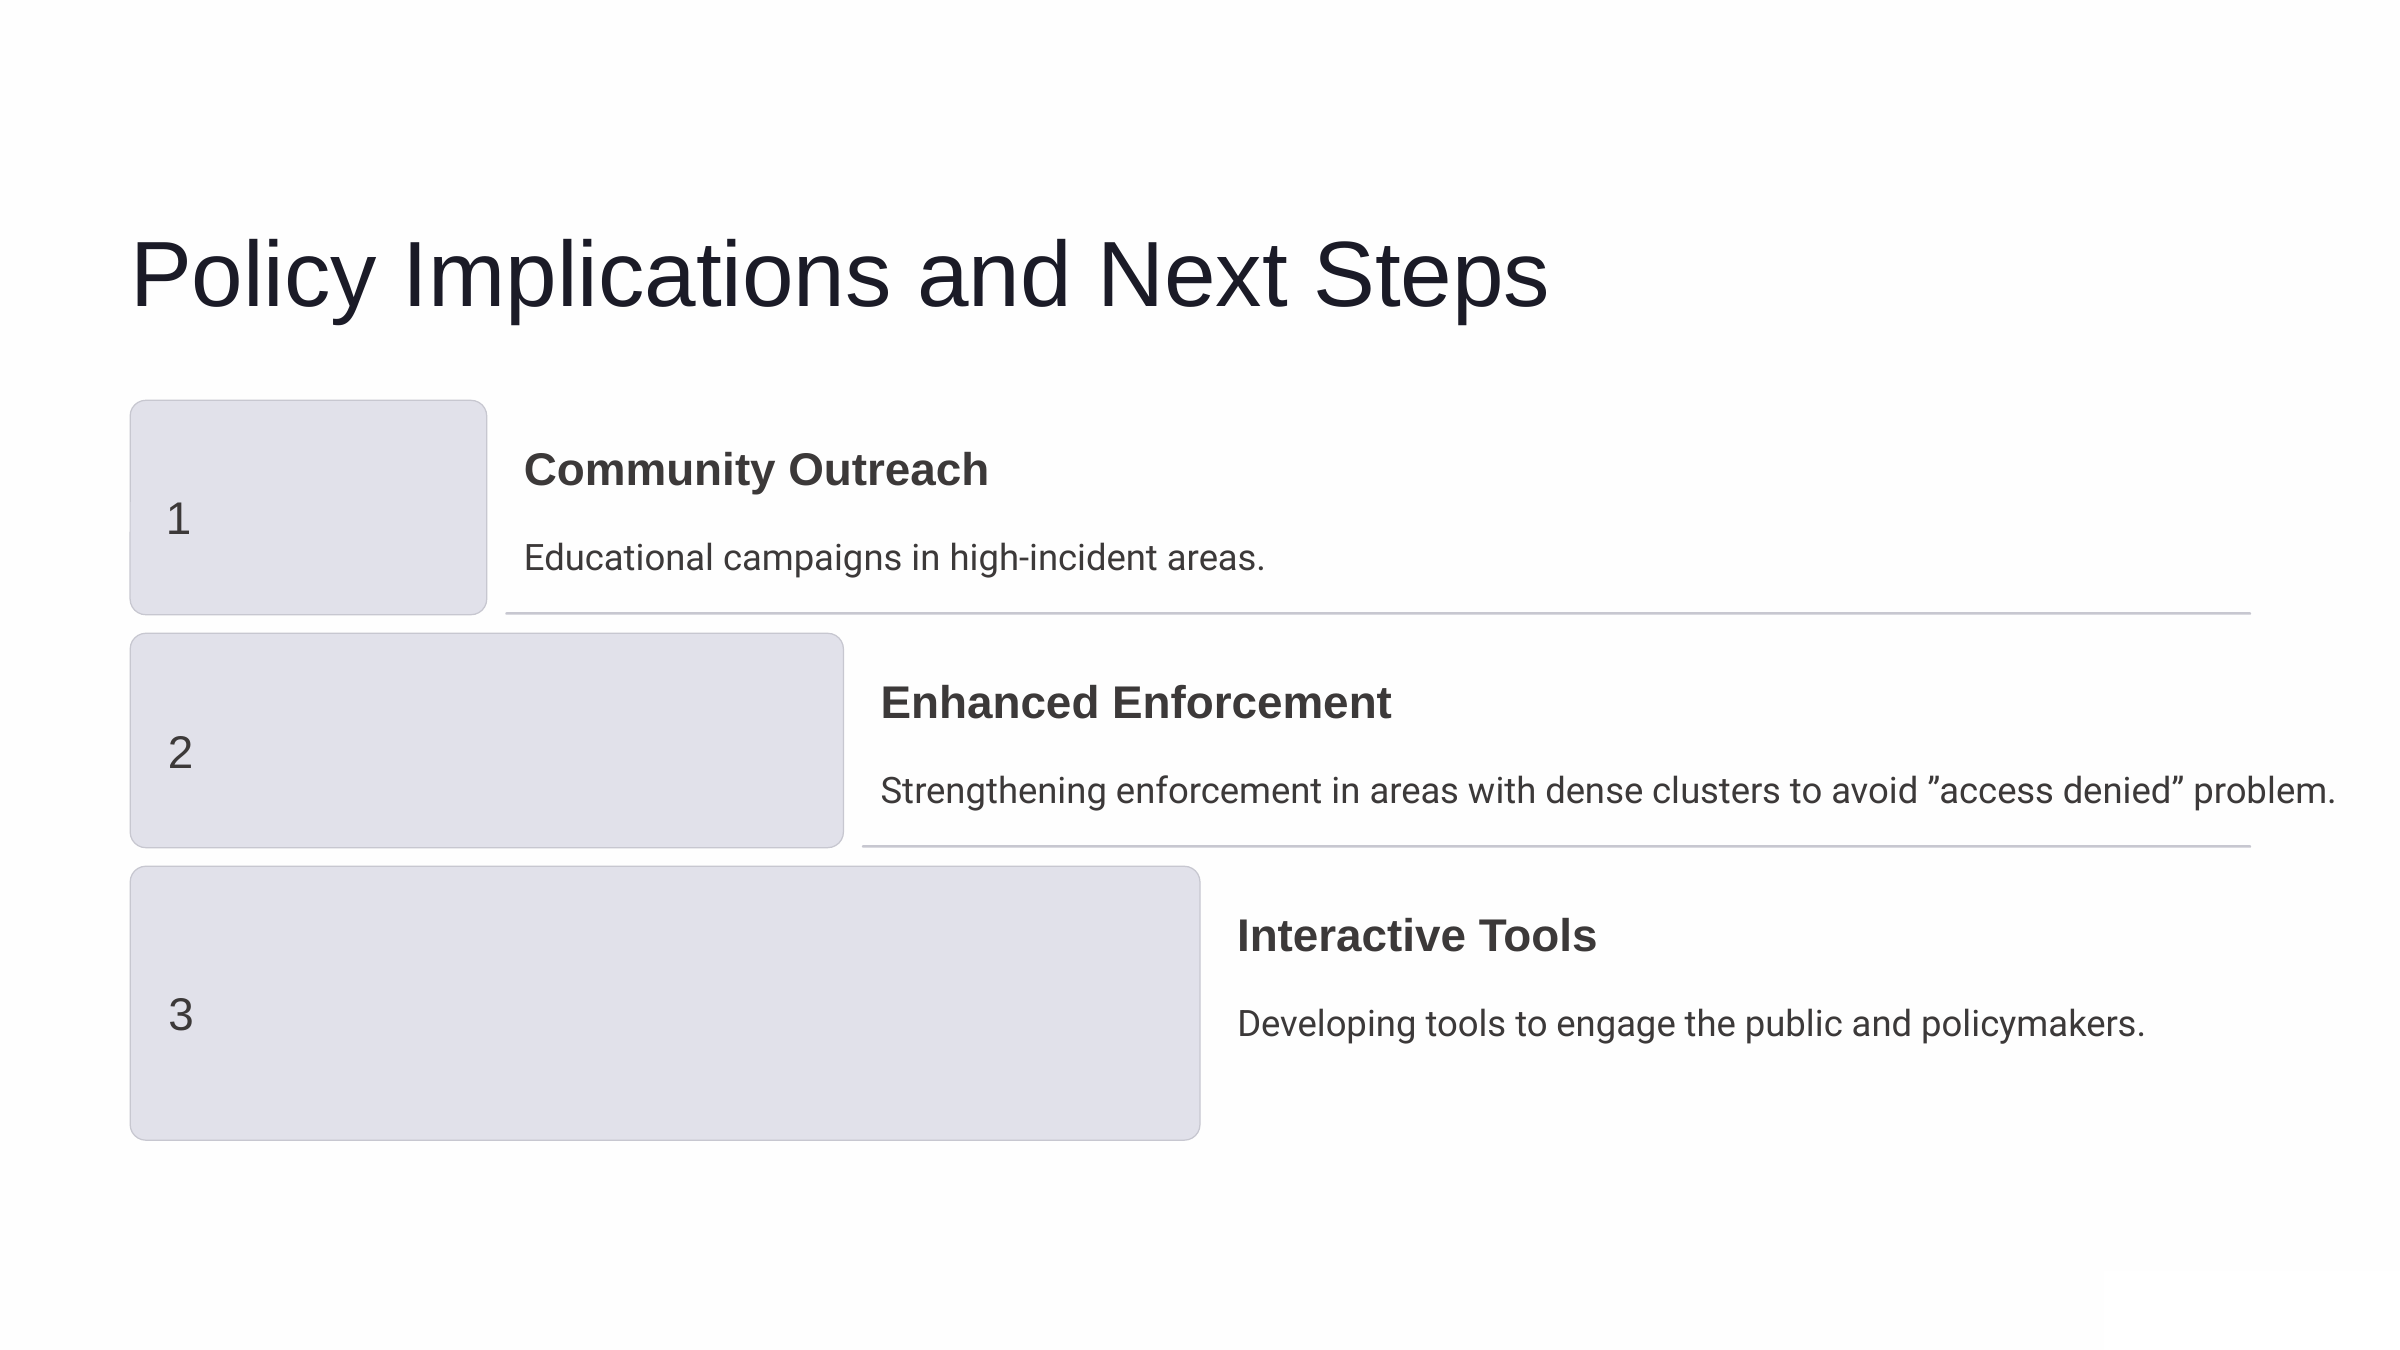

Policy Implications and Next Steps

Community Outreach
1
Educational campaigns in high-incident areas.

Enhanced Enforcement
2
Strengthening enforcement in areas with dense clusters to avoid ”access denied” problem.

Interactive Tools

3
Developing tools to engage the public and policymakers.